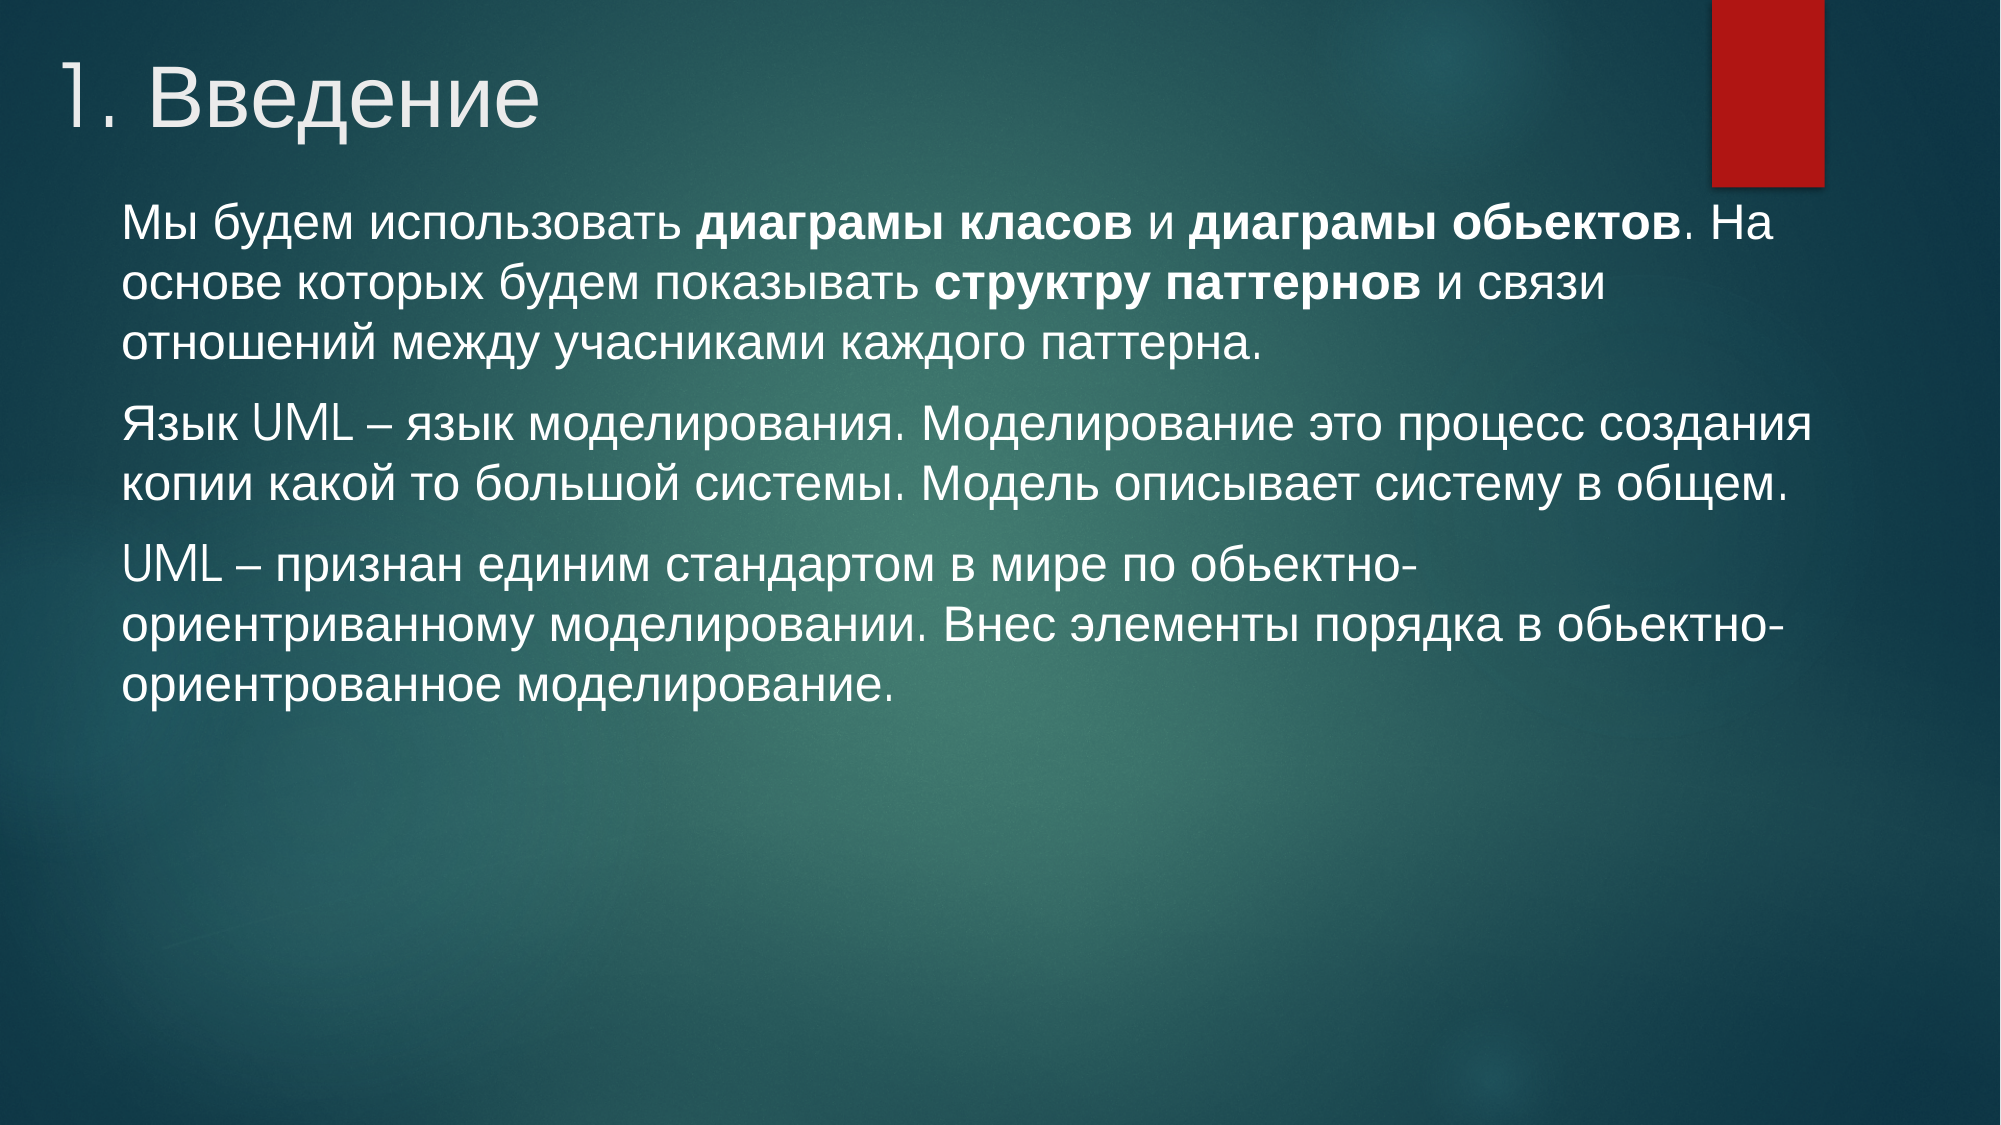

# 1. Введение
Мы будем использовать диаграмы класов и диаграмы обьектов. На основе которых будем показывать структру паттернов и связи отношений между учасниками каждого паттерна.
Язык UML – язык моделирования. Моделирование это процесс создания копии какой то большой системы. Модель описывает систему в общем.
UML – признан единим стандартом в мире по обьектно-ориентриванному моделировании. Внес элементы порядка в обьектно-ориентрованное моделирование.